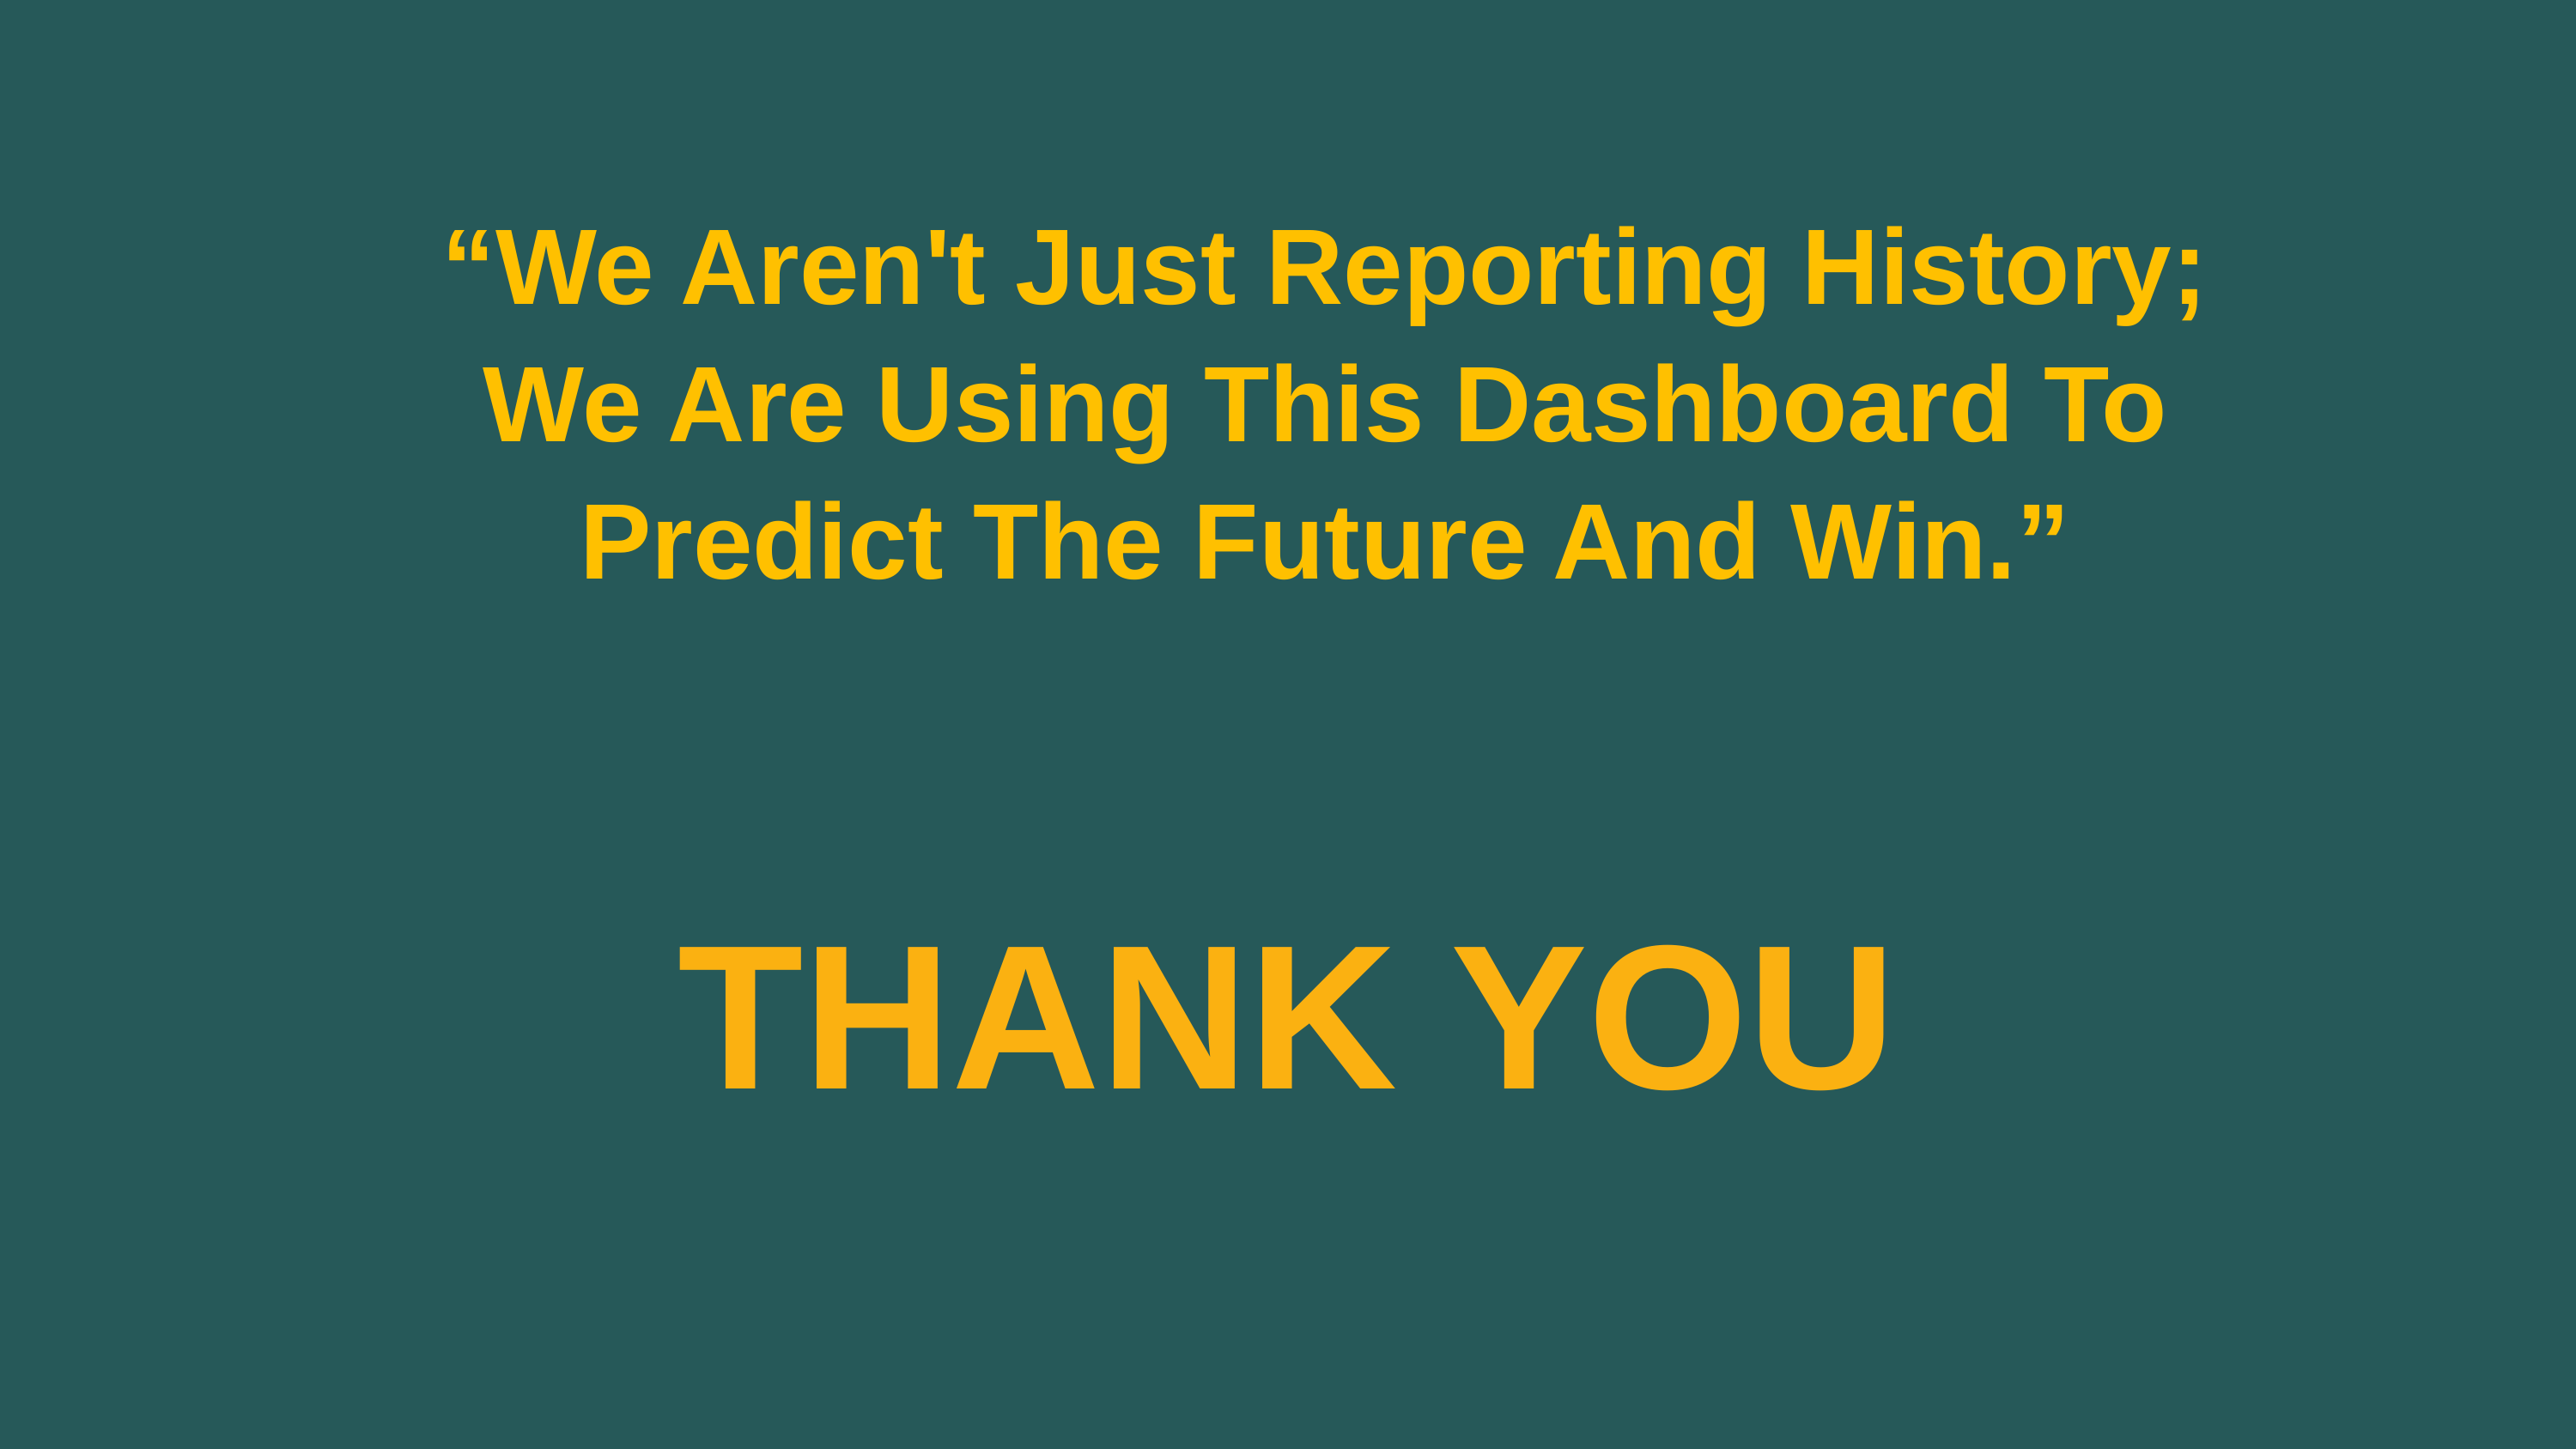

“We Aren't Just Reporting History; We Are Using This Dashboard To Predict The Future And Win.”

THANK YOU